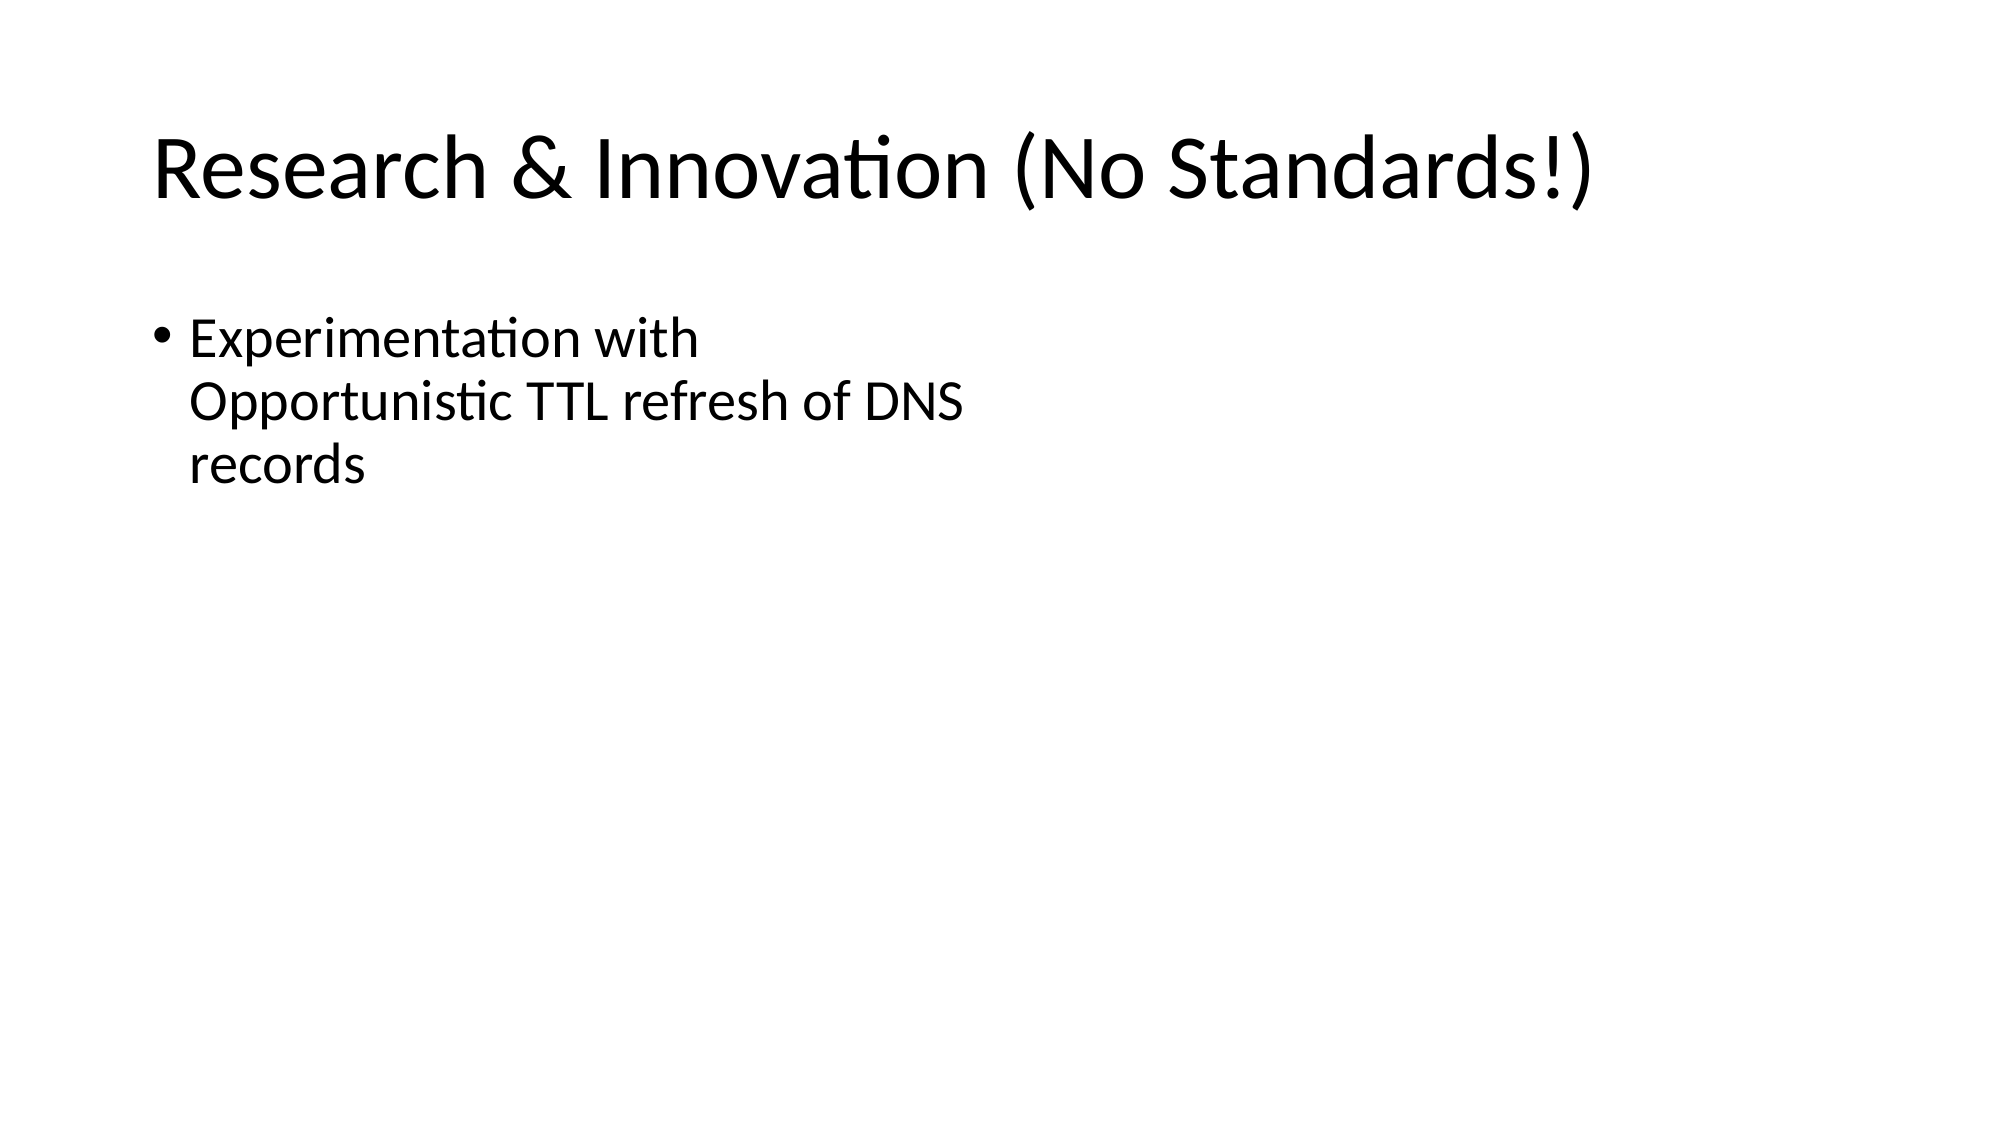

# Research & Innovation (No Standards!)
Experimentation with Opportunistic TTL refresh of DNS records